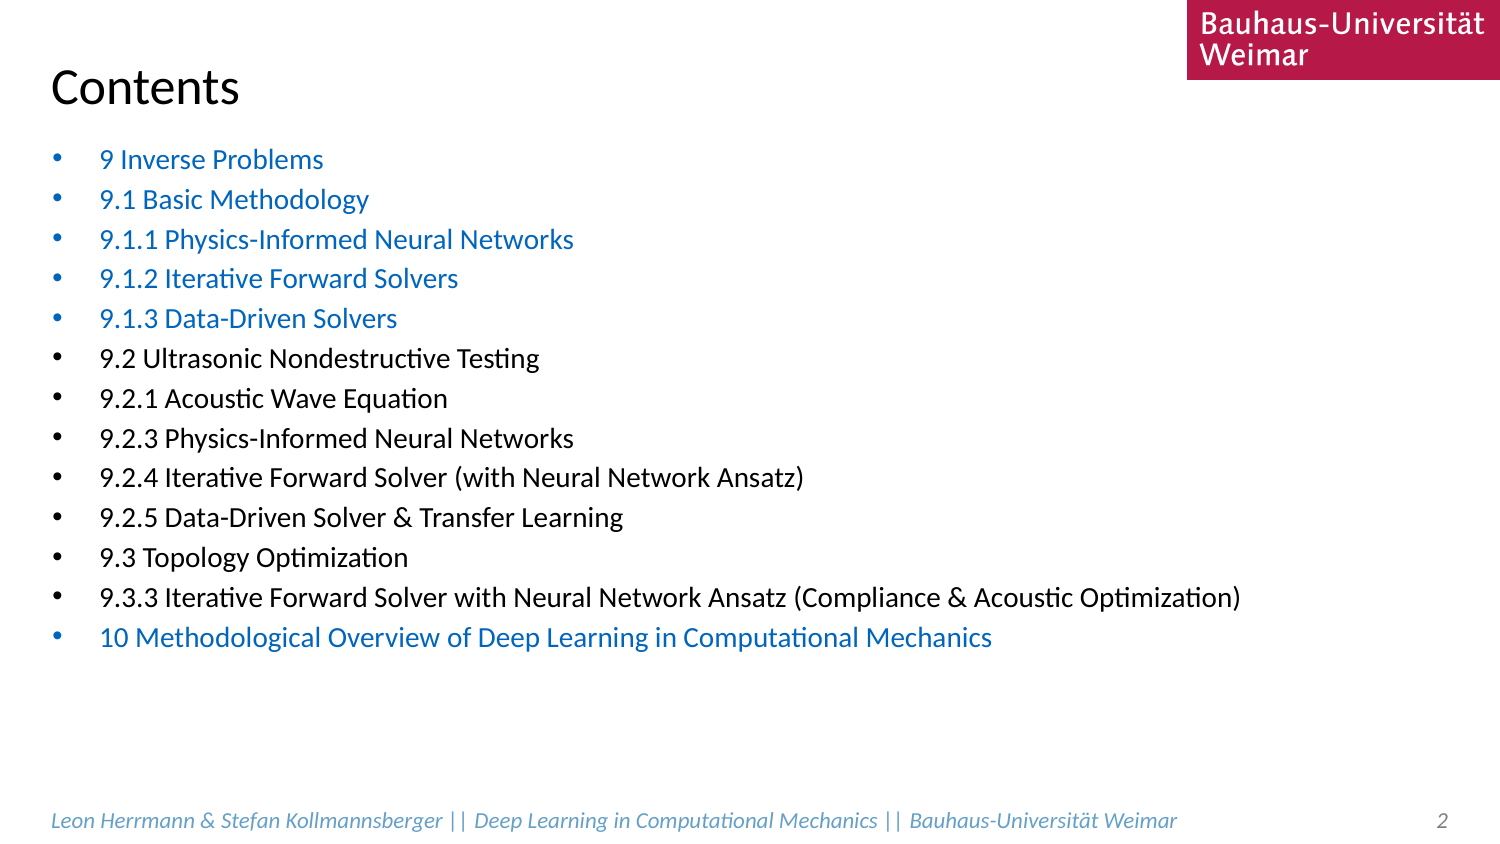

# Contents
9 Inverse Problems
9.1 Basic Methodology
9.1.1 Physics-Informed Neural Networks
9.1.2 Iterative Forward Solvers
9.1.3 Data-Driven Solvers
9.2 Ultrasonic Nondestructive Testing
9.2.1 Acoustic Wave Equation
9.2.3 Physics-Informed Neural Networks
9.2.4 Iterative Forward Solver (with Neural Network Ansatz)
9.2.5 Data-Driven Solver & Transfer Learning
9.3 Topology Optimization
9.3.3 Iterative Forward Solver with Neural Network Ansatz (Compliance & Acoustic Optimization)
10 Methodological Overview of Deep Learning in Computational Mechanics
Leon Herrmann & Stefan Kollmannsberger || Deep Learning in Computational Mechanics || Bauhaus-Universität Weimar
2